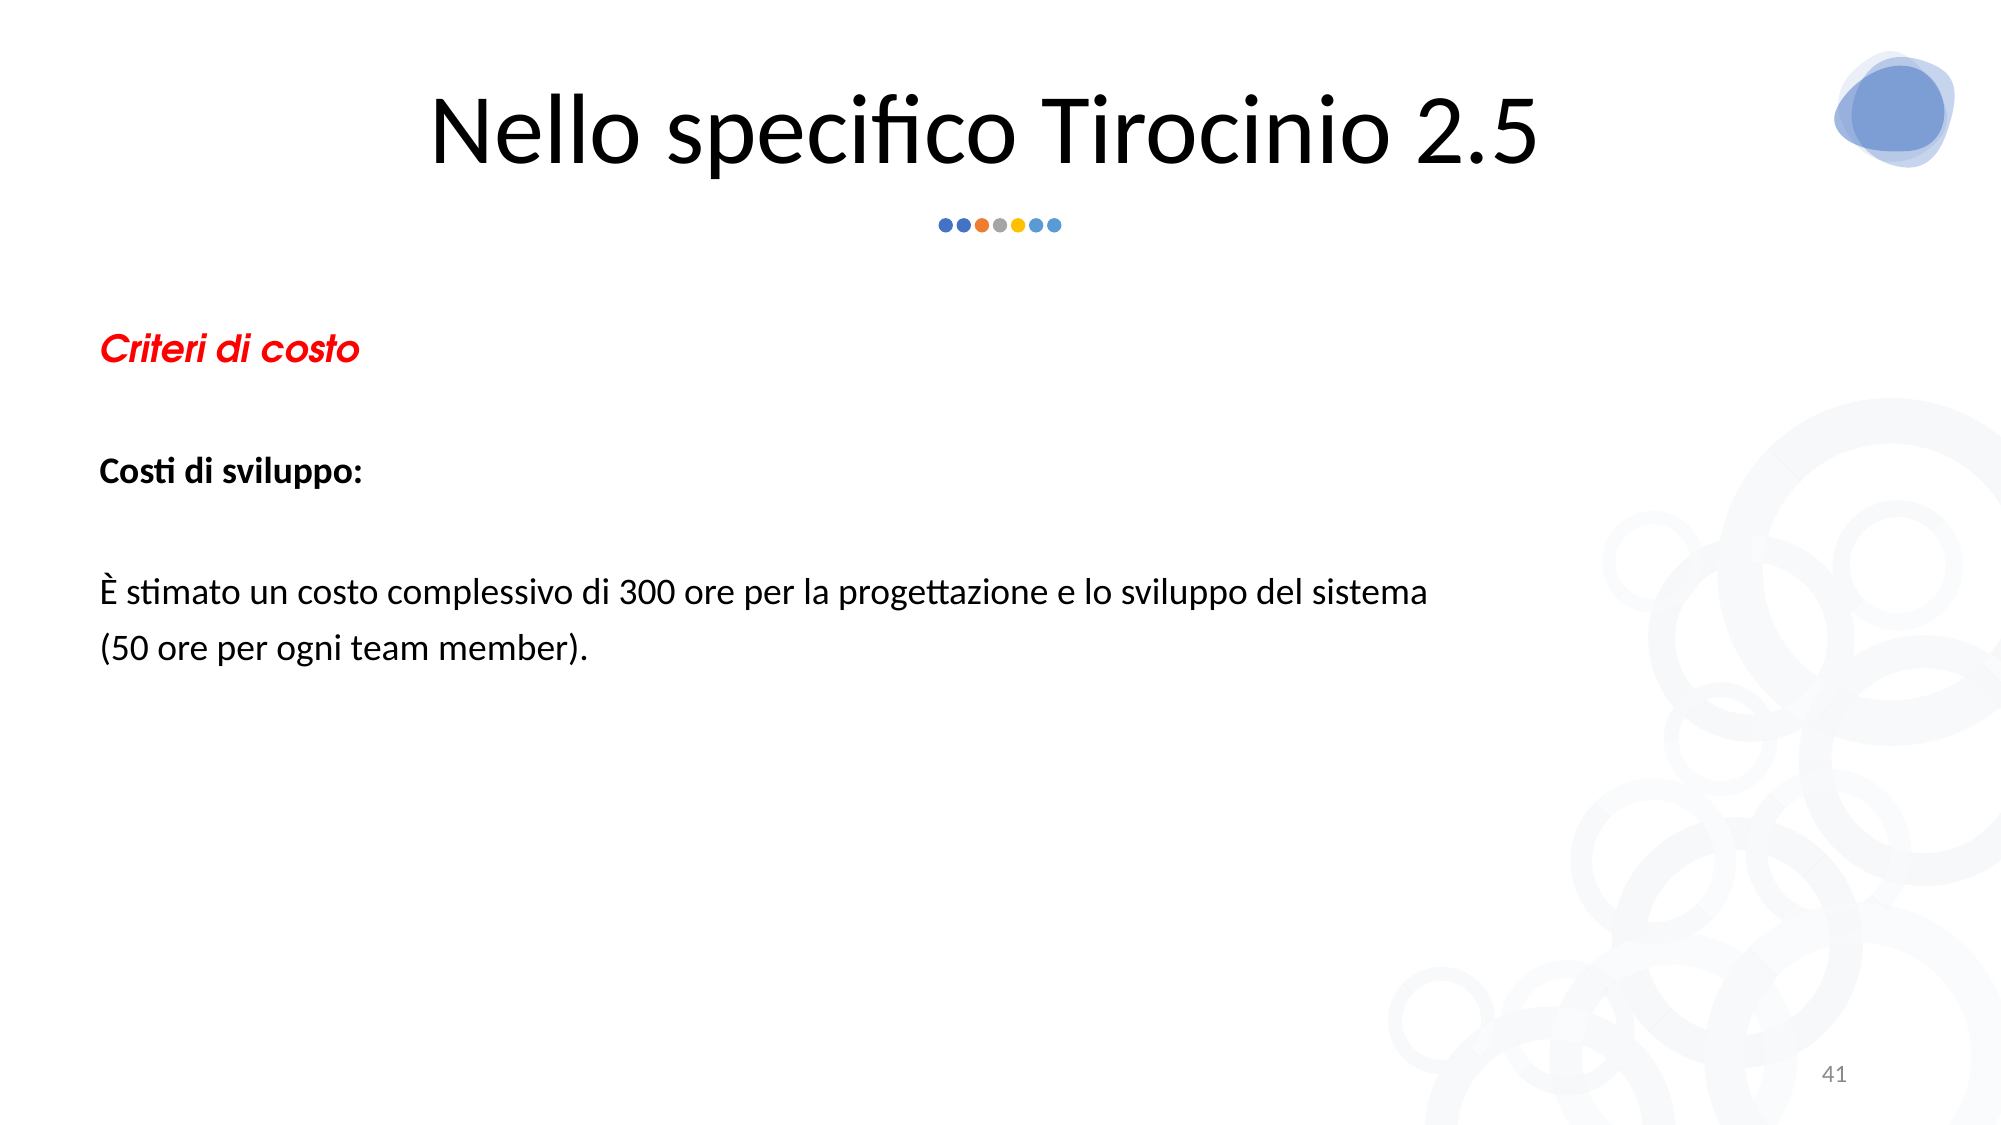

# Nello specifico Tirocinio 2.5
Criteri di costo

Costi di sviluppo:

È stimato un costo complessivo di 300 ore per la progettazione e lo sviluppo del sistema (50 ore per ogni team member).
41